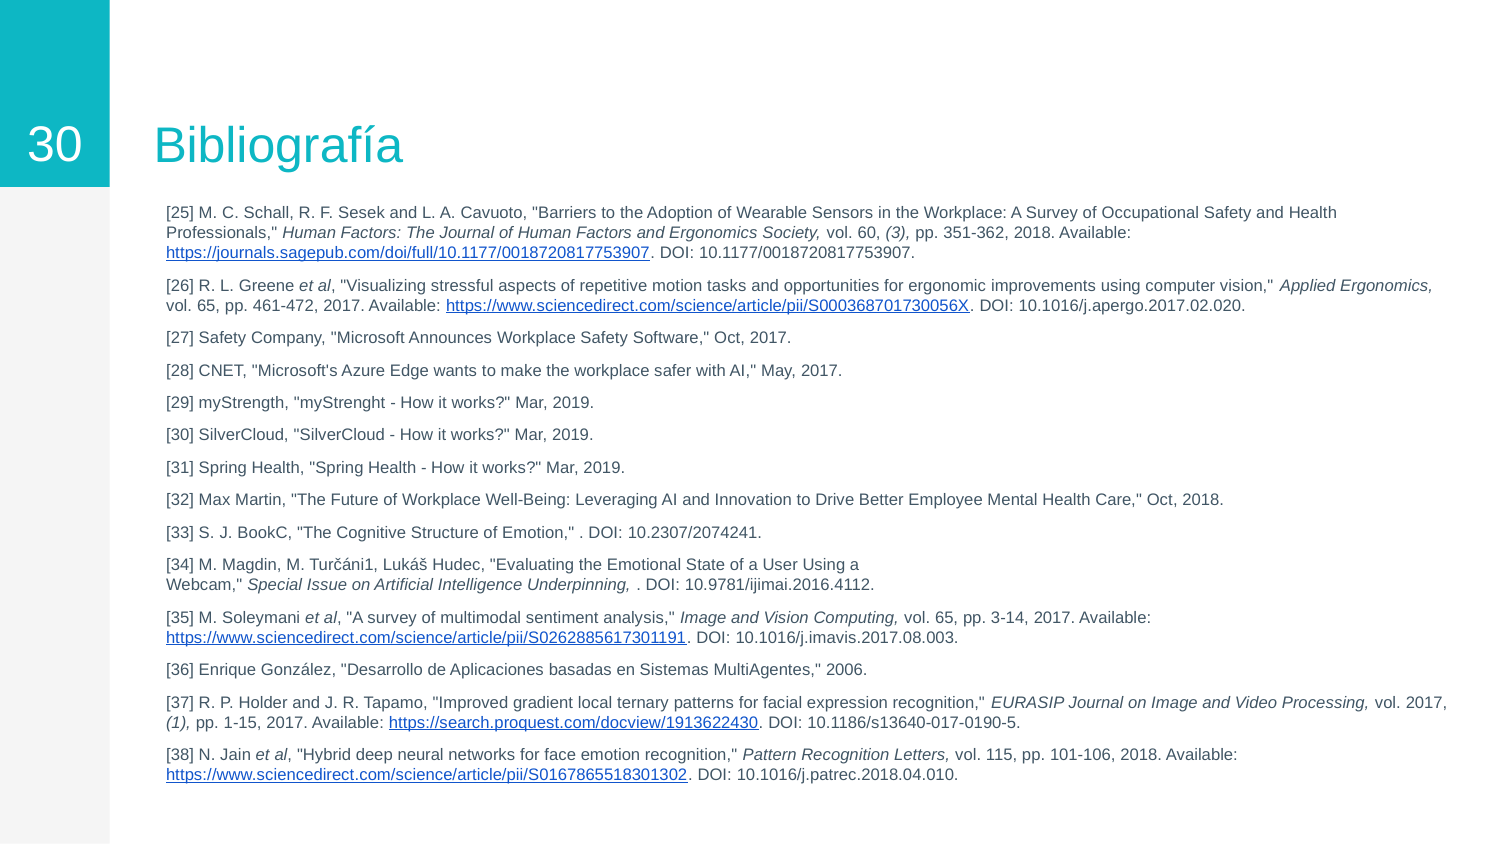

30
Bibliografía
[25] M. C. Schall, R. F. Sesek and L. A. Cavuoto, "Barriers to the Adoption of Wearable Sensors in the Workplace: A Survey of Occupational Safety and Health Professionals," Human Factors: The Journal of Human Factors and Ergonomics Society, vol. 60, (3), pp. 351-362, 2018. Available: https://journals.sagepub.com/doi/full/10.1177/0018720817753907. DOI: 10.1177/0018720817753907.
[26] R. L. Greene et al, "Visualizing stressful aspects of repetitive motion tasks and opportunities for ergonomic improvements using computer vision," Applied Ergonomics, vol. 65, pp. 461-472, 2017. Available: https://www.sciencedirect.com/science/article/pii/S000368701730056X. DOI: 10.1016/j.apergo.2017.02.020.
[27] Safety Company, "Microsoft Announces Workplace Safety Software," Oct, 2017.
[28] CNET, "Microsoft's Azure Edge wants to make the workplace safer with AI," May, 2017.
[29] myStrength, "myStrenght - How it works?" Mar, 2019.
[30] SilverCloud, "SilverCloud - How it works?" Mar, 2019.
[31] Spring Health, "Spring Health - How it works?" Mar, 2019.
[32] Max Martin, "The Future of Workplace Well-Being: Leveraging AI and Innovation to Drive Better Employee Mental Health Care," Oct, 2018.
[33] S. J. BookC, "The Cognitive Structure of Emotion," . DOI: 10.2307/2074241.
[34] M. Magdin, M. Turčáni1, Lukáš Hudec, "Evaluating the Emotional State of a User Using a
Webcam," Special Issue on Artificial Intelligence Underpinning, . DOI: 10.9781/ijimai.2016.4112.
[35] M. Soleymani et al, "A survey of multimodal sentiment analysis," Image and Vision Computing, vol. 65, pp. 3-14, 2017. Available: https://www.sciencedirect.com/science/article/pii/S0262885617301191. DOI: 10.1016/j.imavis.2017.08.003.
[36] Enrique González, "Desarrollo de Aplicaciones basadas en Sistemas MultiAgentes," 2006.
[37] R. P. Holder and J. R. Tapamo, "Improved gradient local ternary patterns for facial expression recognition," EURASIP Journal on Image and Video Processing, vol. 2017, (1), pp. 1-15, 2017. Available: https://search.proquest.com/docview/1913622430. DOI: 10.1186/s13640-017-0190-5.
[38] N. Jain et al, "Hybrid deep neural networks for face emotion recognition," Pattern Recognition Letters, vol. 115, pp. 101-106, 2018. Available: https://www.sciencedirect.com/science/article/pii/S0167865518301302. DOI: 10.1016/j.patrec.2018.04.010.